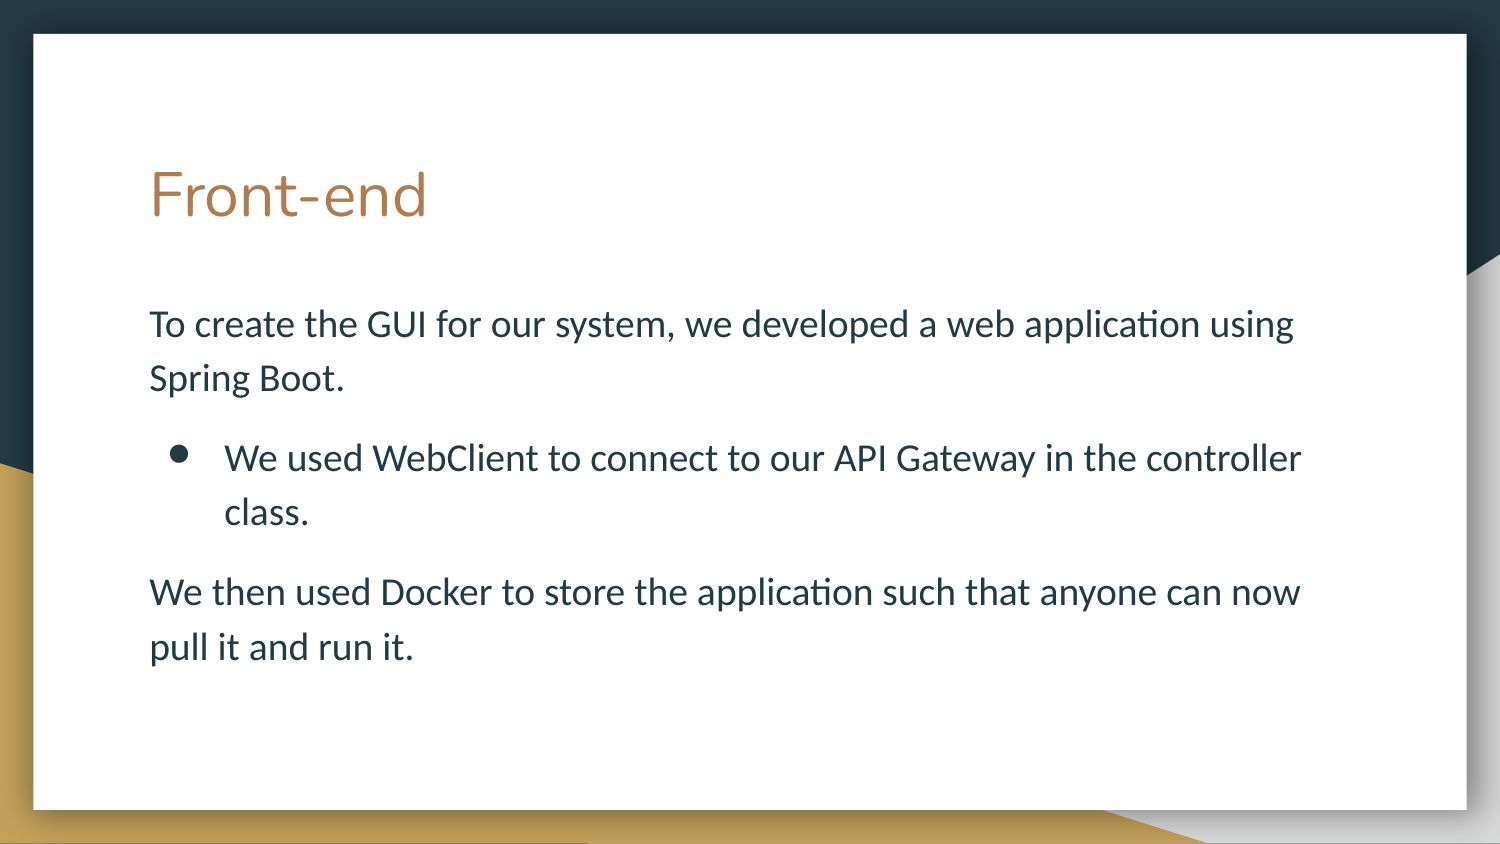

# Front-end
To create the GUI for our system, we developed a web application using Spring Boot.
We used WebClient to connect to our API Gateway in the controller class.
We then used Docker to store the application such that anyone can now pull it and run it.